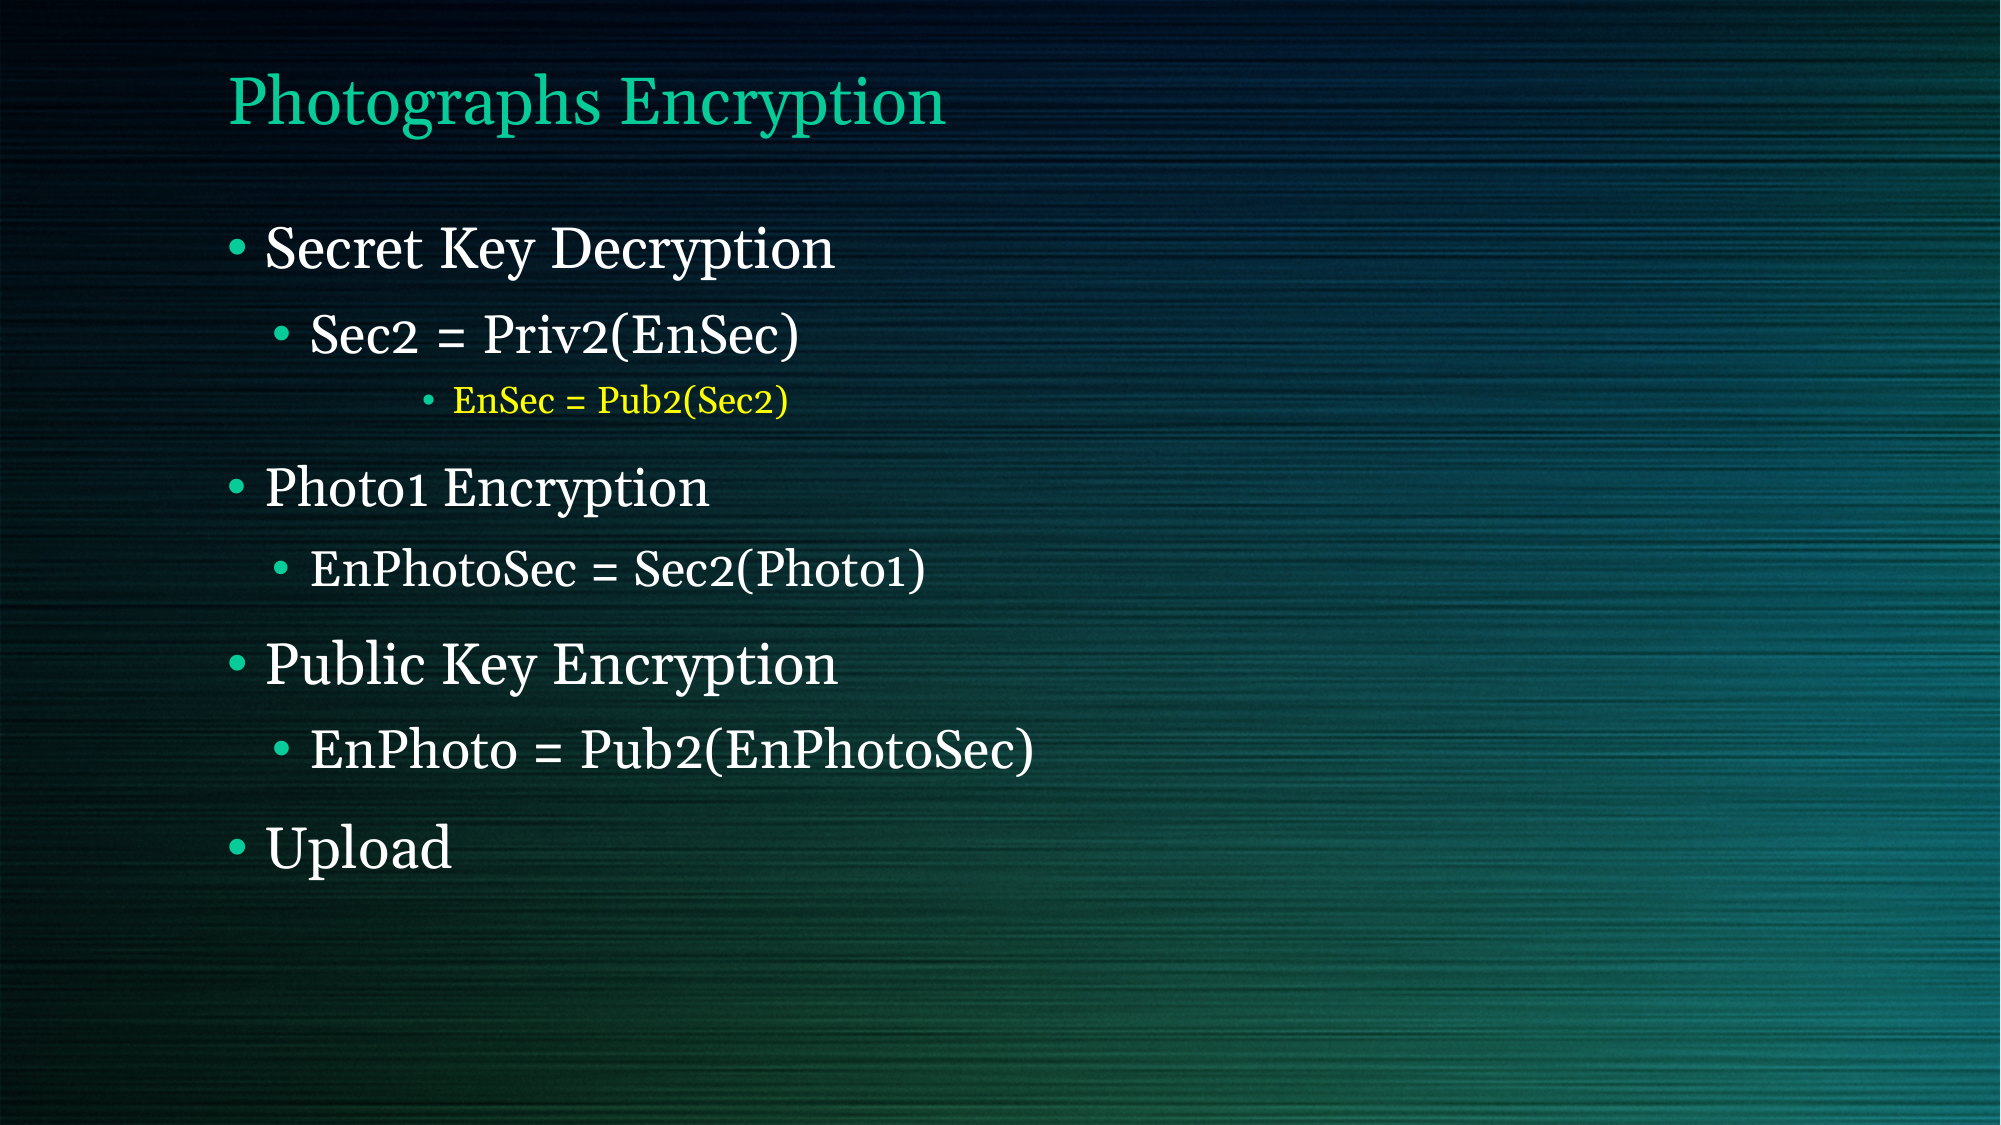

Photographs Encryption
Secret Key Decryption
Sec2 = Priv2(EnSec)
EnSec = Pub2(Sec2)
Photo1 Encryption
EnPhotoSec = Sec2(Photo1)
Public Key Encryption
EnPhoto = Pub2(EnPhotoSec)
Upload